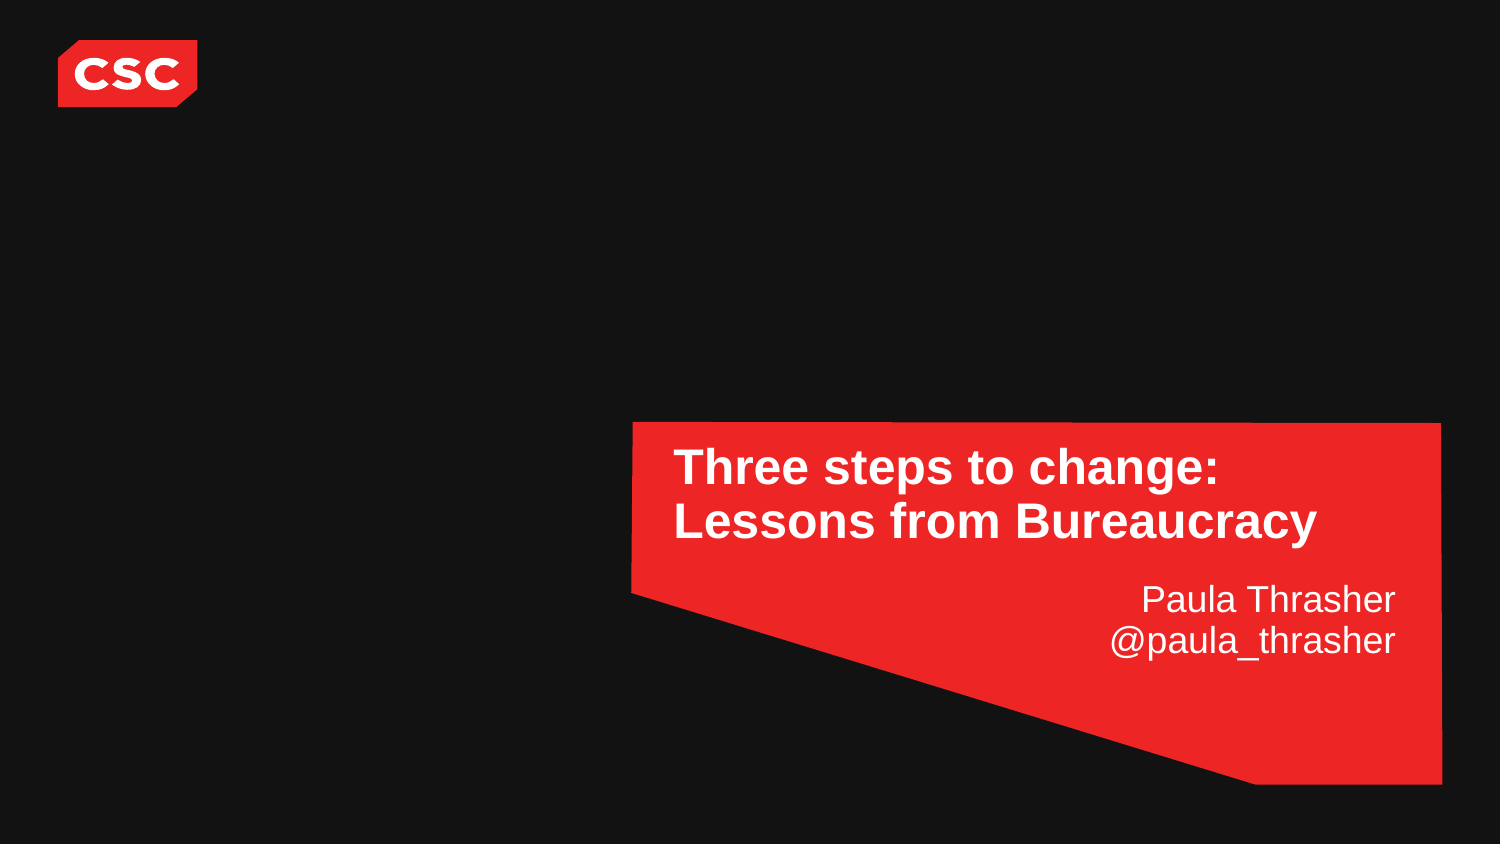

# Three steps to change: Lessons from Bureaucracy
Paula Thrasher
@paula_thrasher